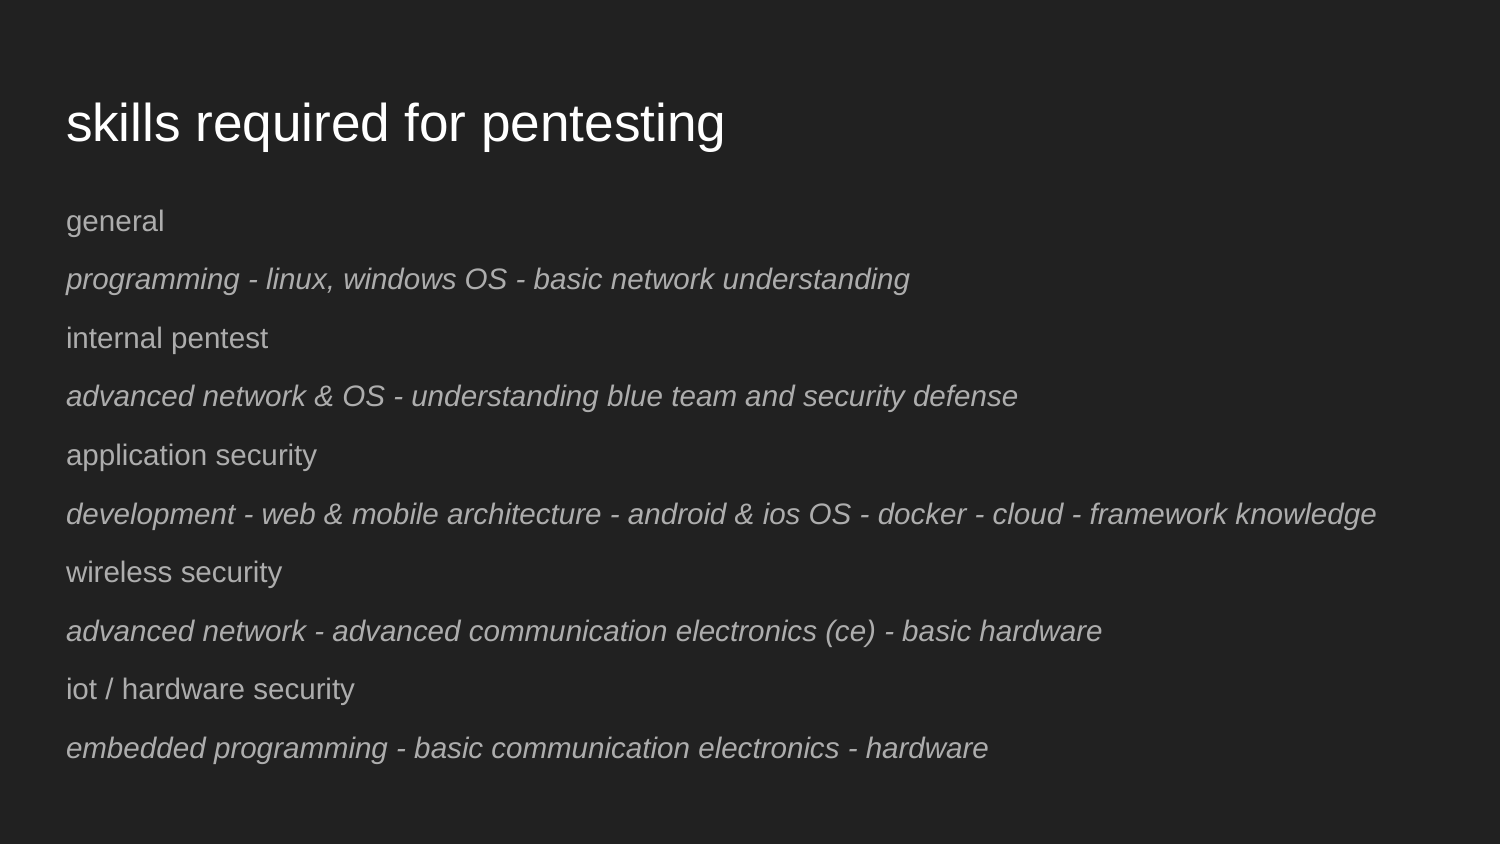

# skills required for pentesting
general
programming - linux, windows OS - basic network understanding
internal pentest
advanced network & OS - understanding blue team and security defense
application security
development - web & mobile architecture - android & ios OS - docker - cloud - framework knowledge
wireless security
advanced network - advanced communication electronics (ce) - basic hardware
iot / hardware security
embedded programming - basic communication electronics - hardware